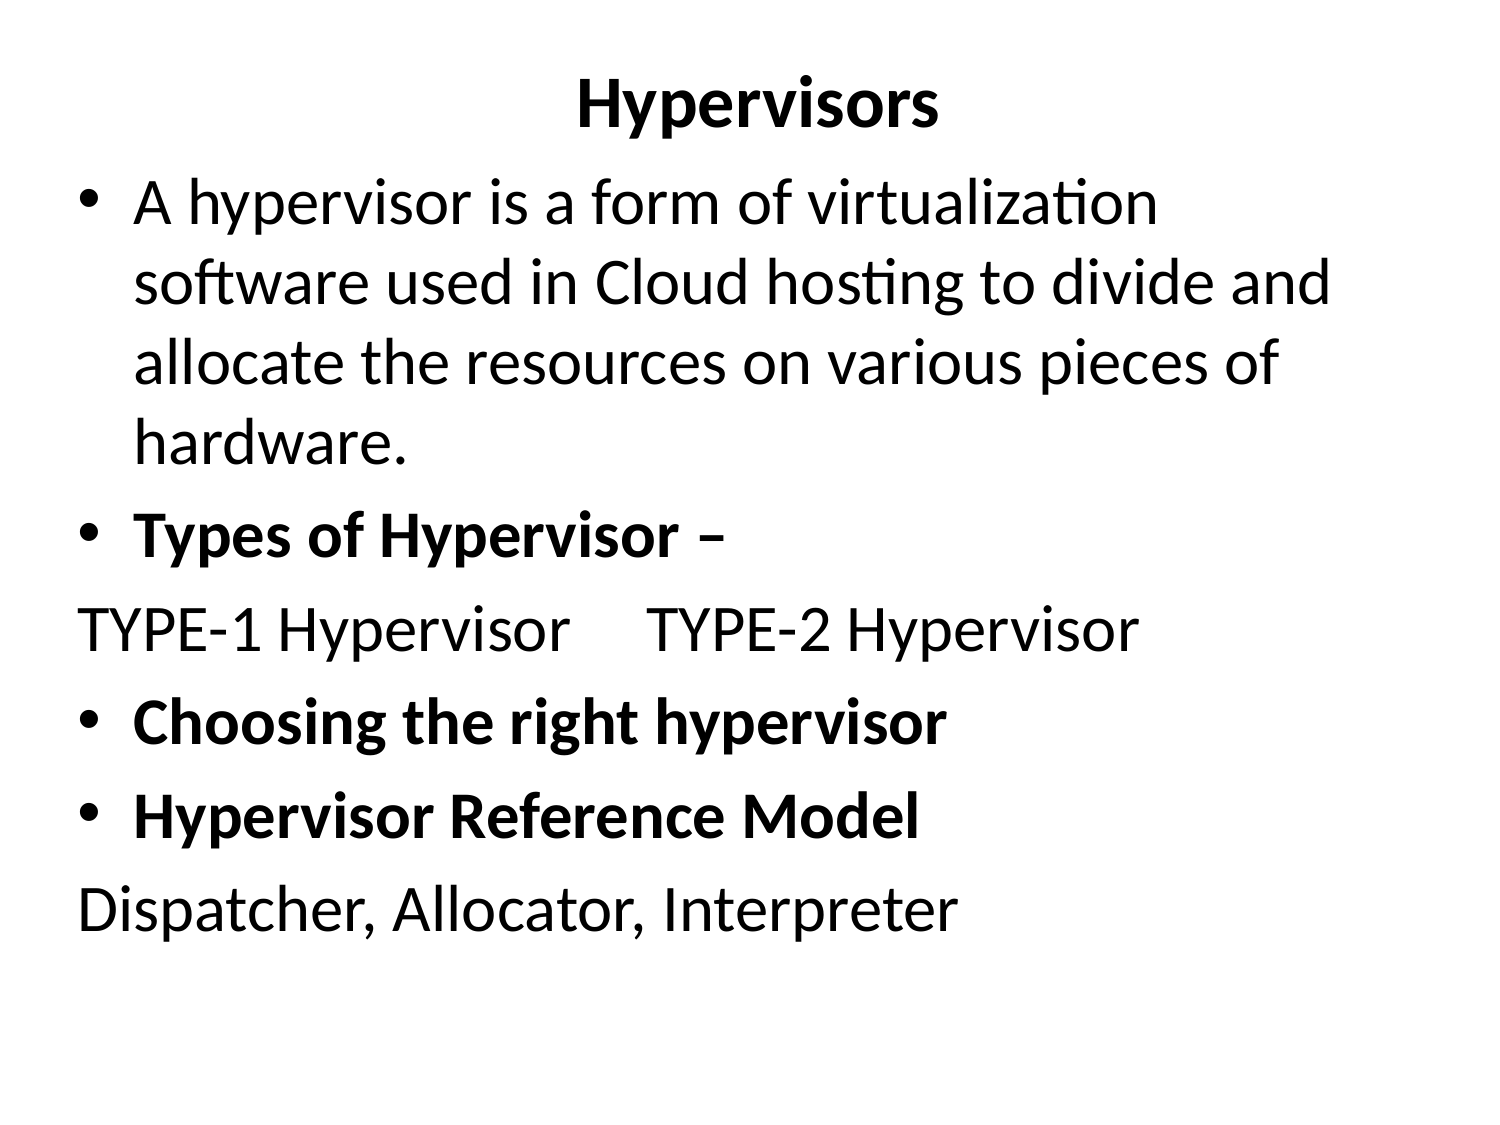

# Hypervisors
A hypervisor is a form of virtualization software used in Cloud hosting to divide and allocate the resources on various pieces of hardware.
Types of Hypervisor –
TYPE-1 Hypervisor     TYPE-2 Hypervisor
Choosing the right hypervisor
Hypervisor Reference Model
Dispatcher, Allocator, Interpreter